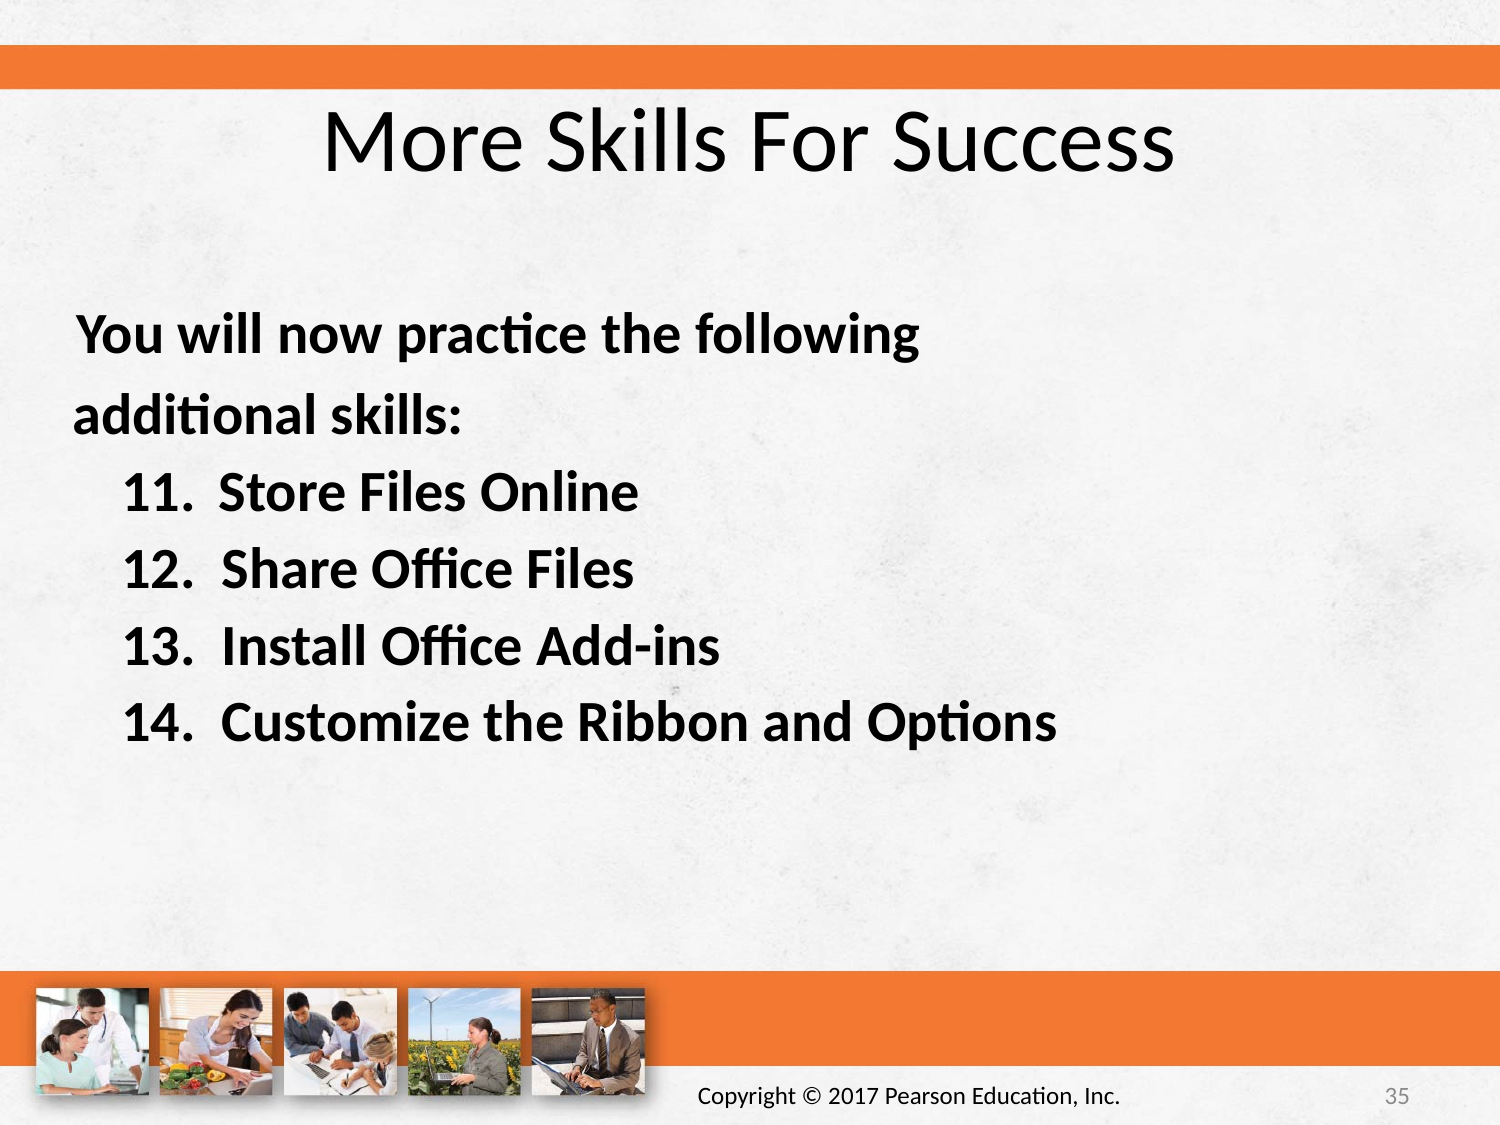

# More Skills For Success
  You will now practice the following
  additional skills:
 Store Files Online
  Share Office Files
  Install Office Add-ins
  Customize the Ribbon and Options

Copyright © 2017 Pearson Education, Inc.
35